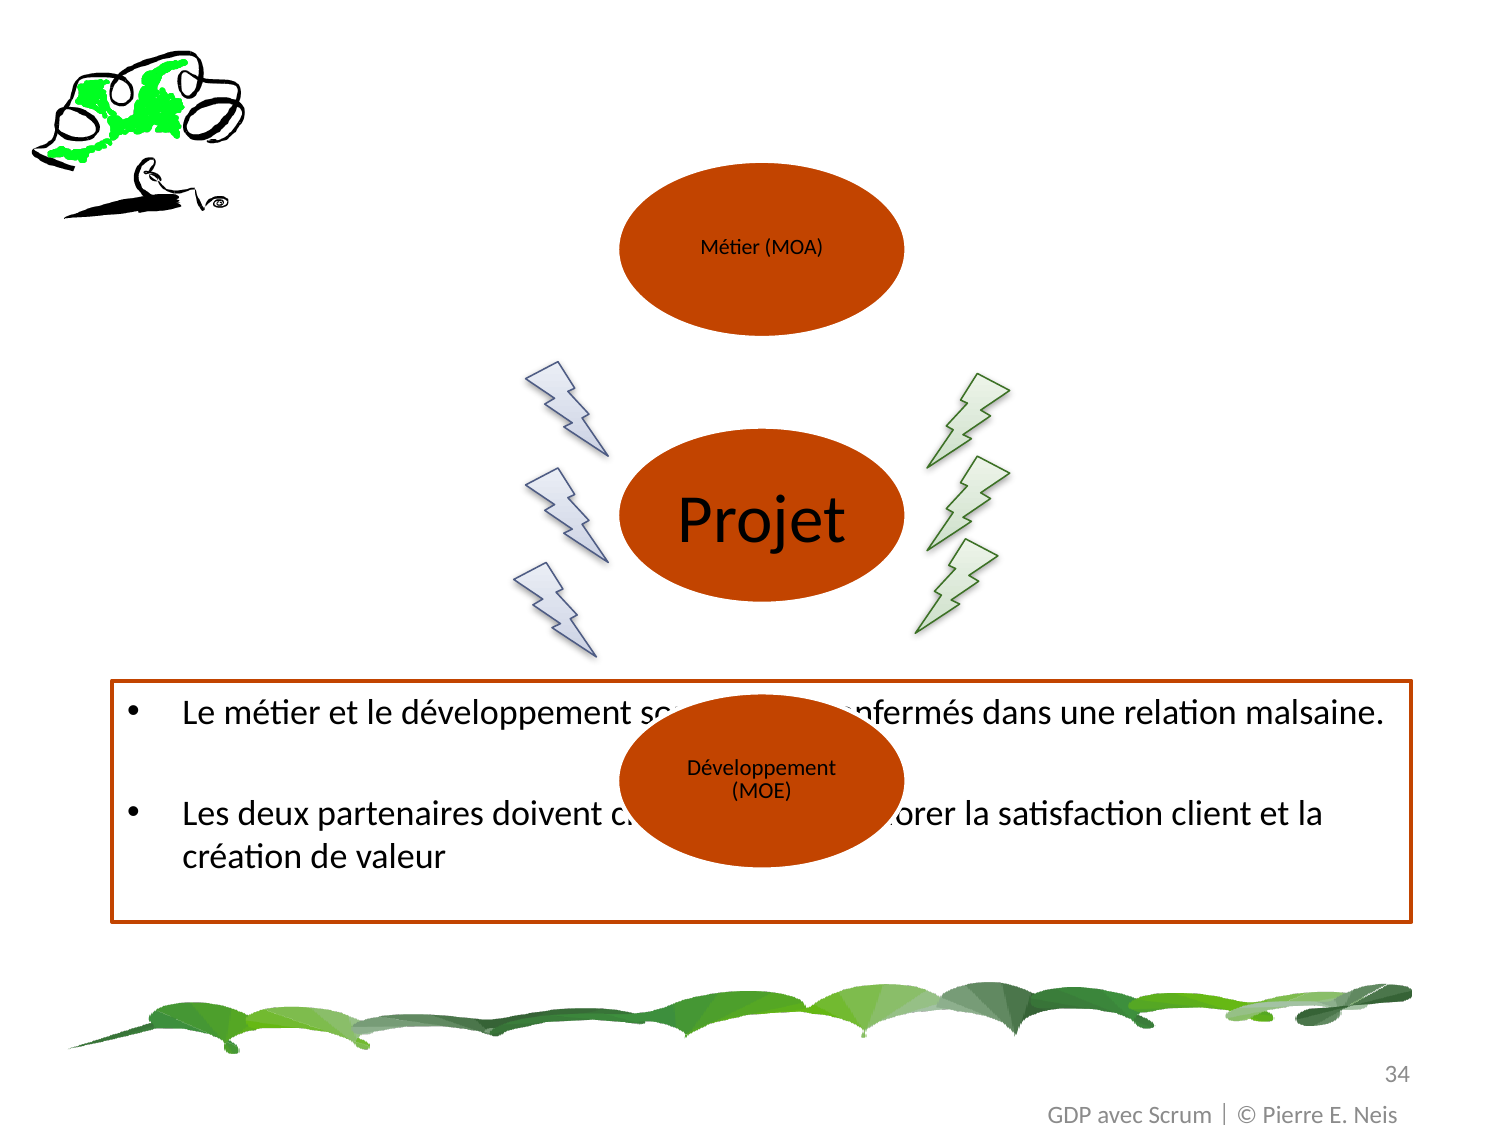

# Le Problème
Projet
Métier (MOA)
Développement (MOE)

Le métier et le développement sont souvent enfermés dans une relation malsaine.

Les deux partenaires doivent changer pour améliorer la satisfaction client et la création de valeur
34
GDP avec Scrum │ © Pierre E. Neis